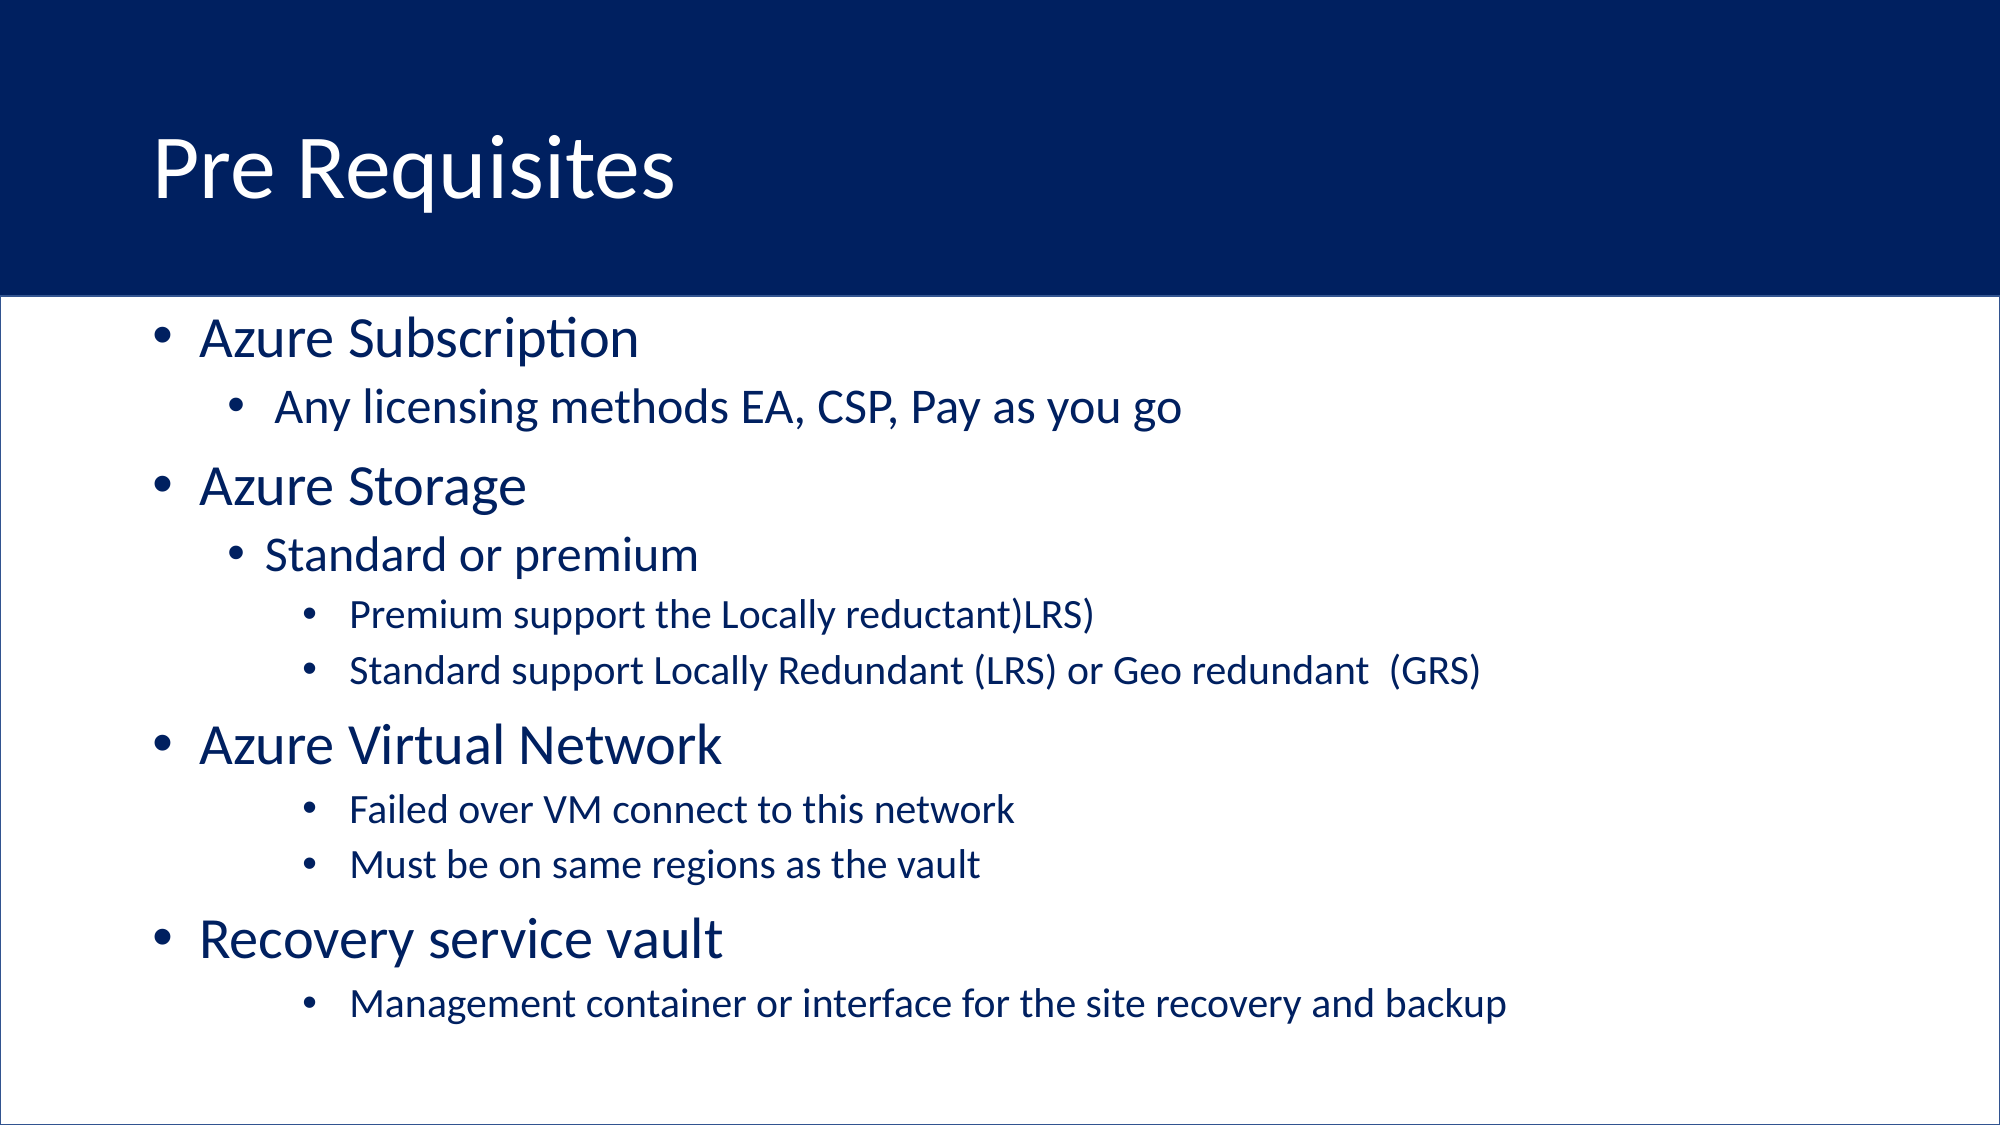

# Pre Requisites

Azure Subscription
Any licensing methods EA, CSP, Pay as you go
Azure Storage
Standard or premium
Premium support the Locally reductant)LRS)
Standard support Locally Redundant (LRS) or Geo redundant  (GRS)
Azure Virtual Network
Failed over VM connect to this network
Must be on same regions as the vault
Recovery service vault
Management container or interface for the site recovery and backup